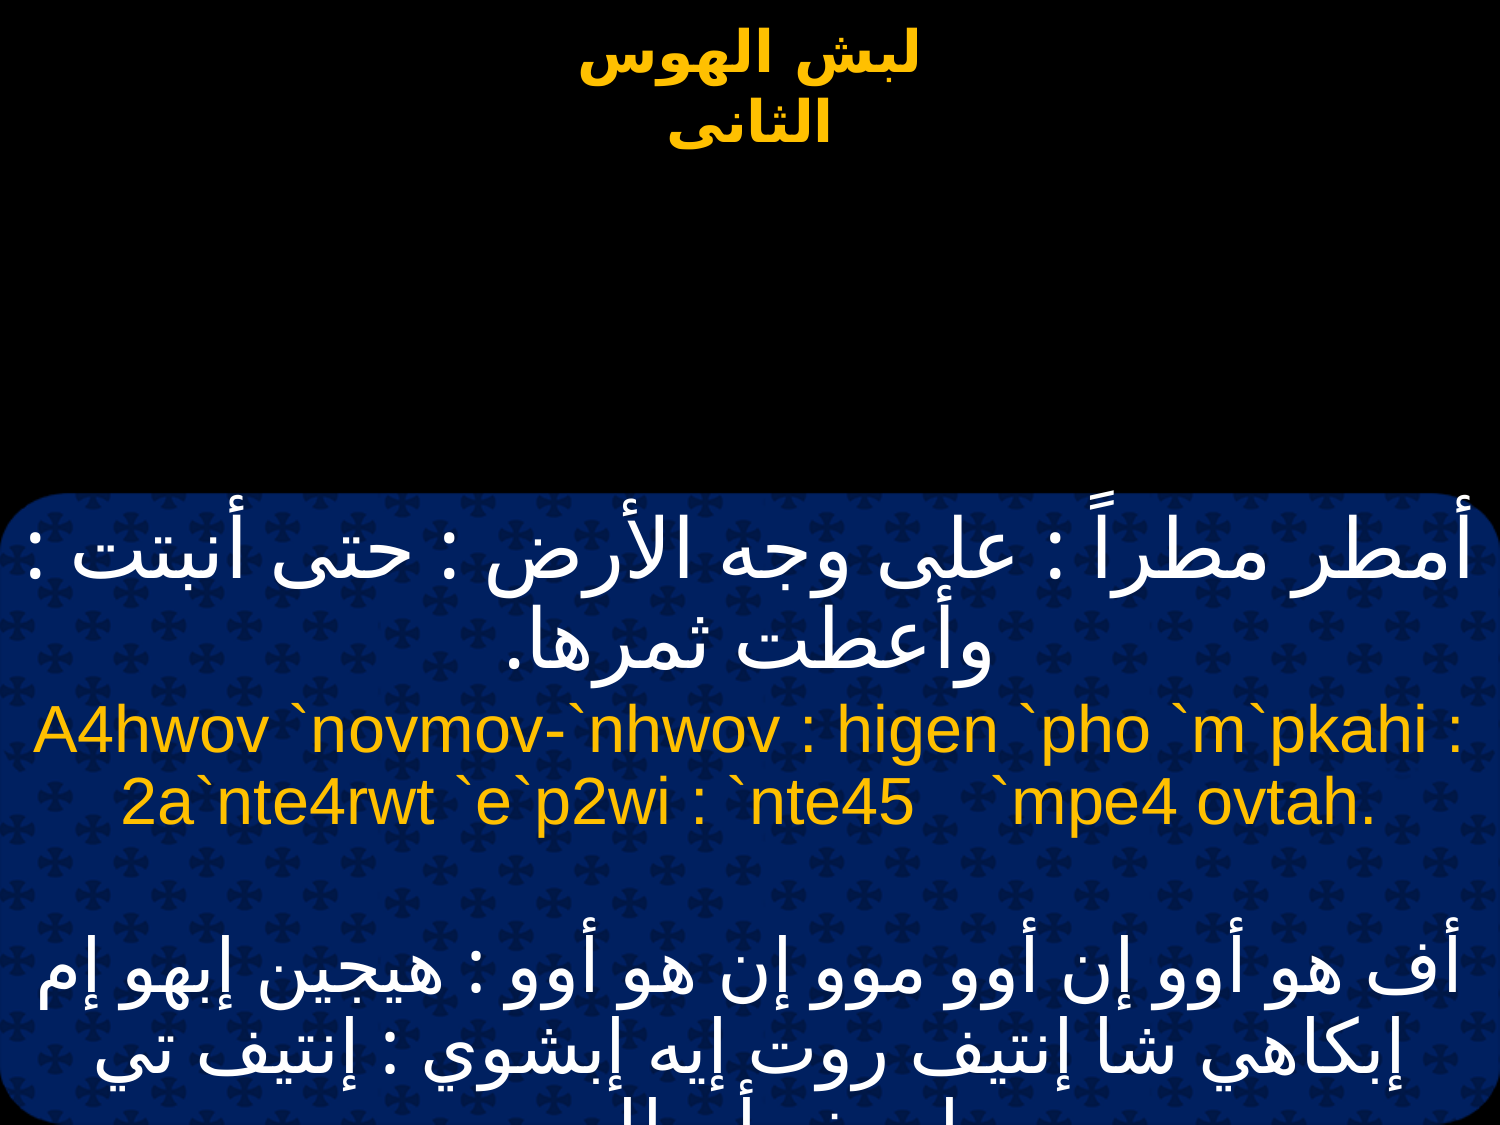

أمطر مطراً : على وجه الأرض : حتى أنبتت : وأعطت ثمرها.
A4hwov `novmov-`nhwov : higen `pho `m`pkahi : 2a`nte4rwt `e`p2wi : `nte45    `mpe4 ovtah.
أف هو أوو إن أوو موو إن هو أوو : هيجين إبهو إم إبكاهي شا إنتيف روت إيه إبشوي : إنتيف تي إمبيف أوطاه.